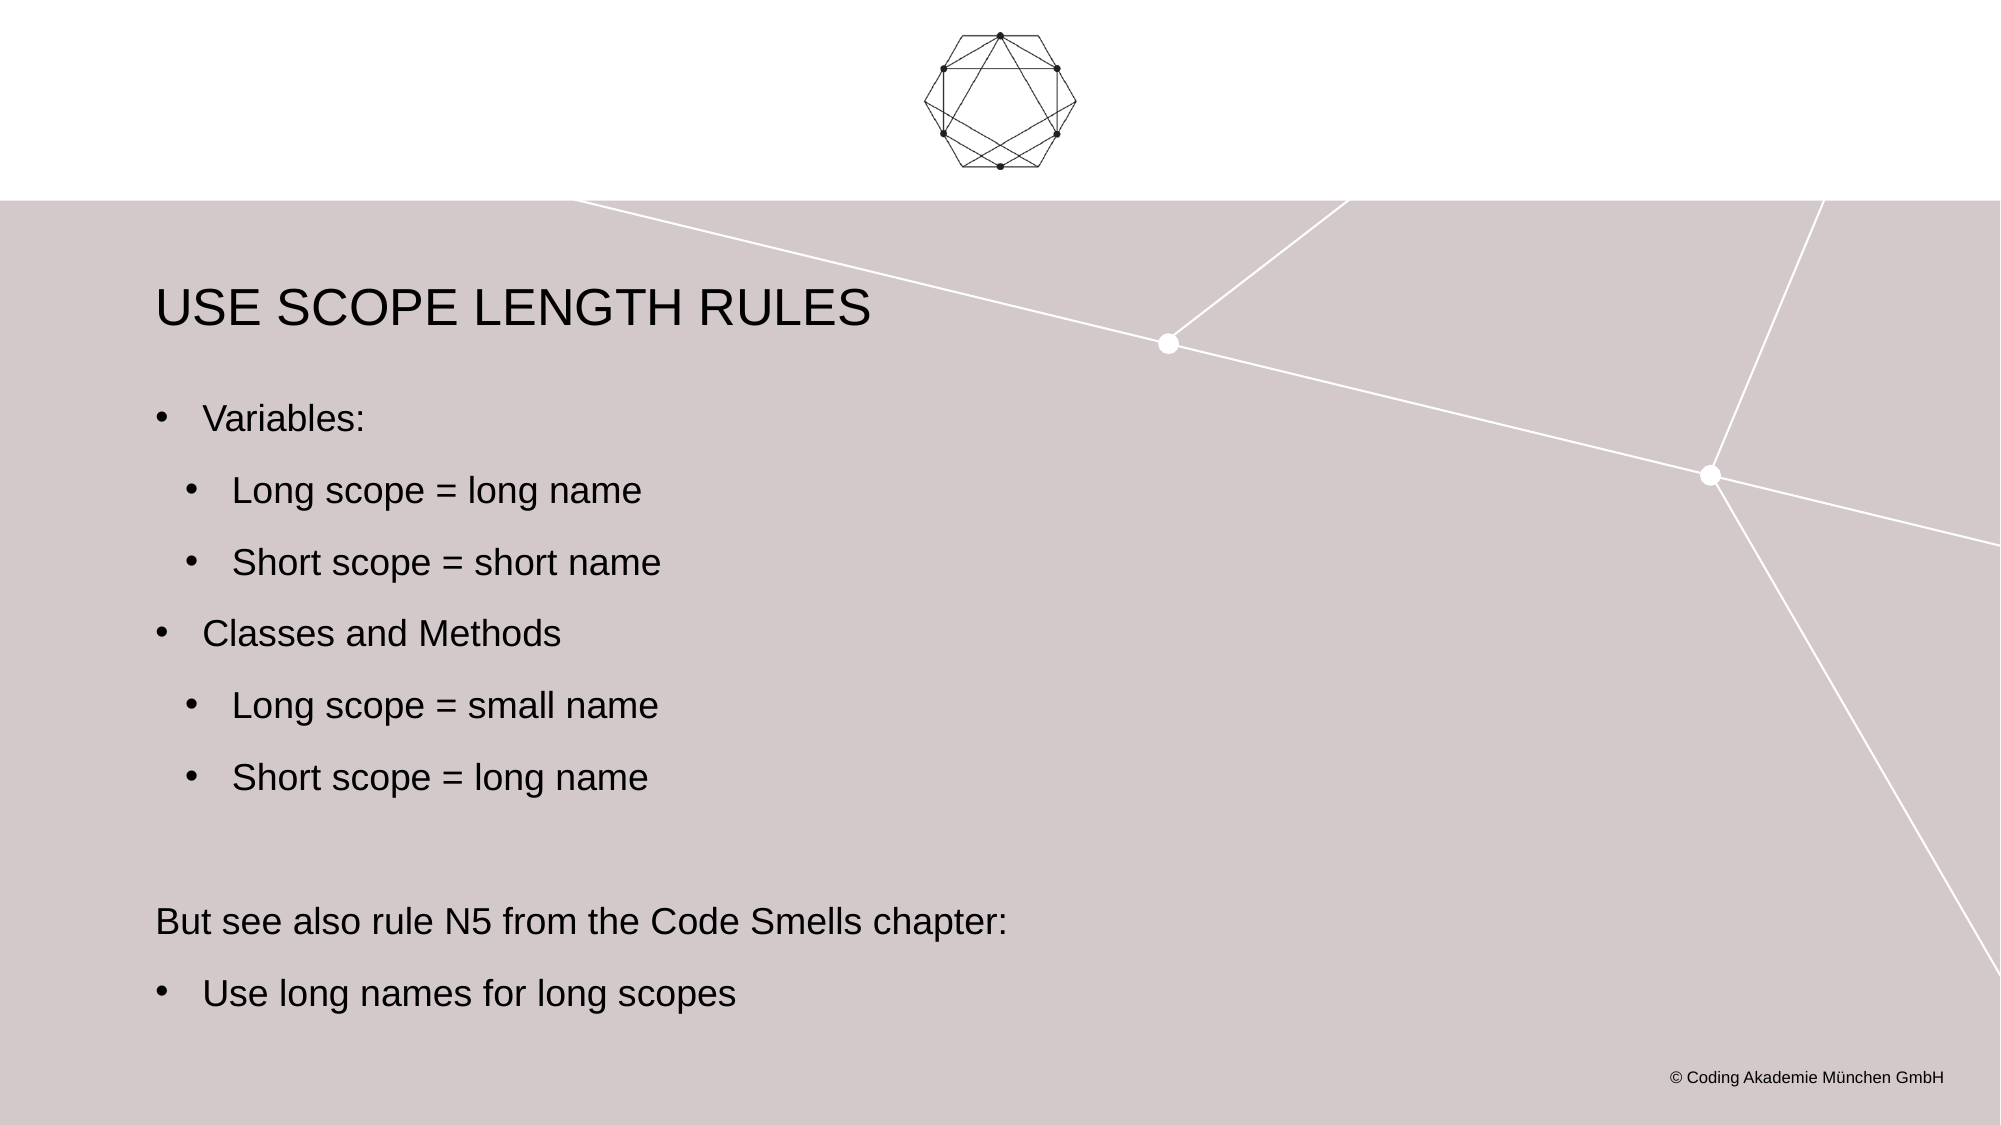

# Use Scope Length Rules
Variables:
Long scope = long name
Short scope = short name
Classes and Methods
Long scope = small name
Short scope = long name

But see also rule N5 from the Code Smells chapter:
Use long names for long scopes
© Coding Akademie München GmbH